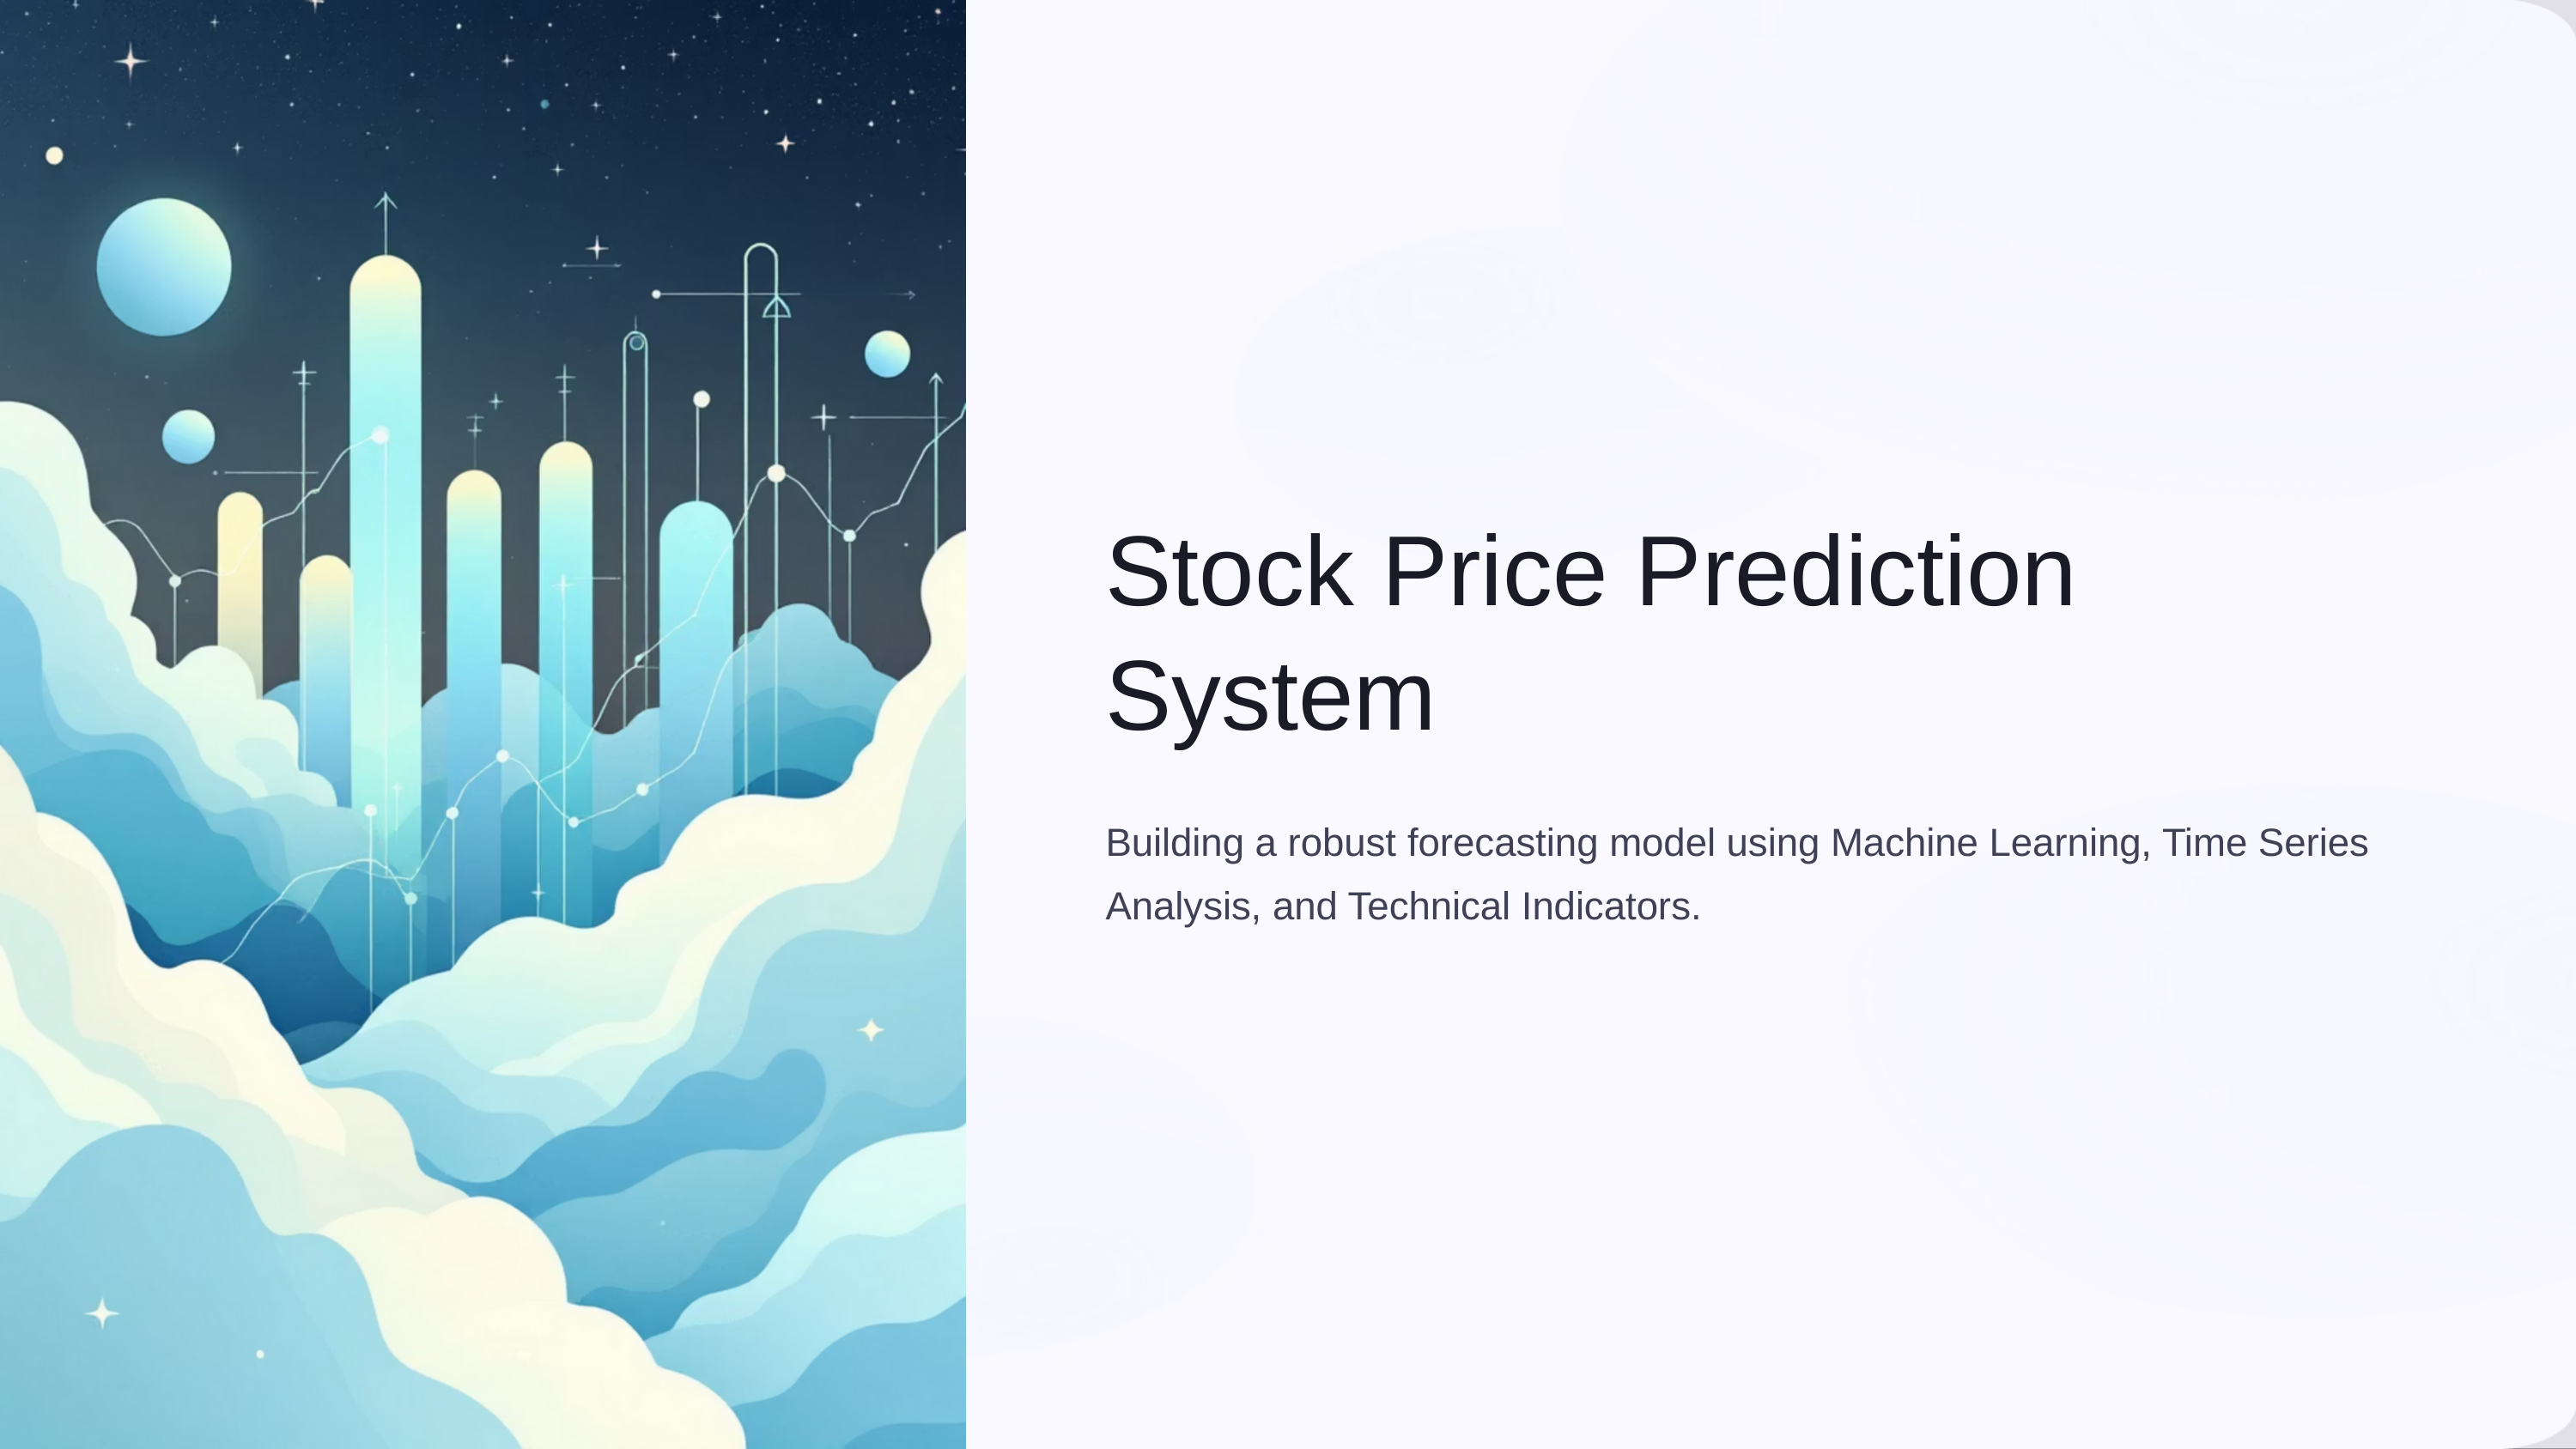

Stock Price Prediction System
Building a robust forecasting model using Machine Learning, Time Series Analysis, and Technical Indicators.